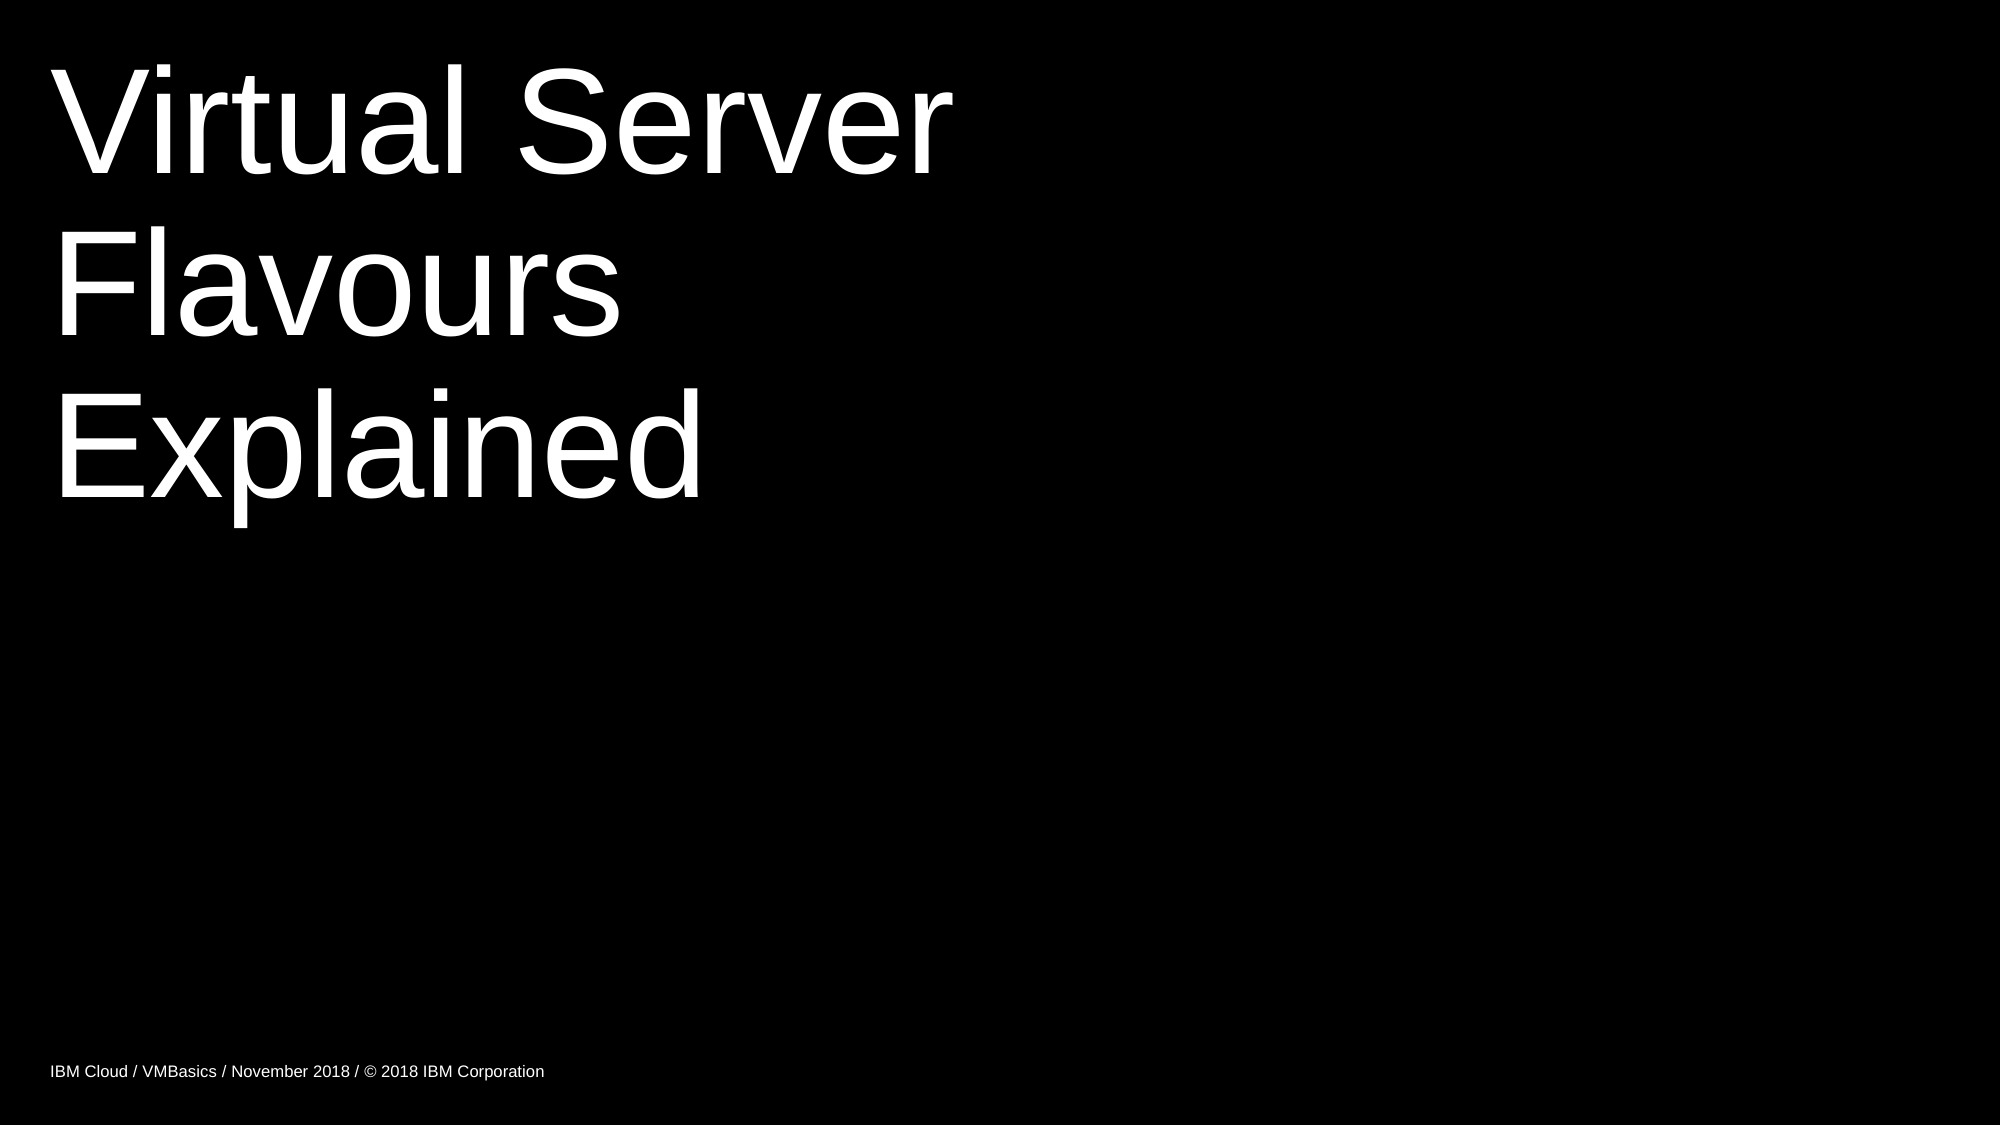

# Virtual Server Flavours Explained
IBM Cloud / VMBasics / November 2018 / © 2018 IBM Corporation